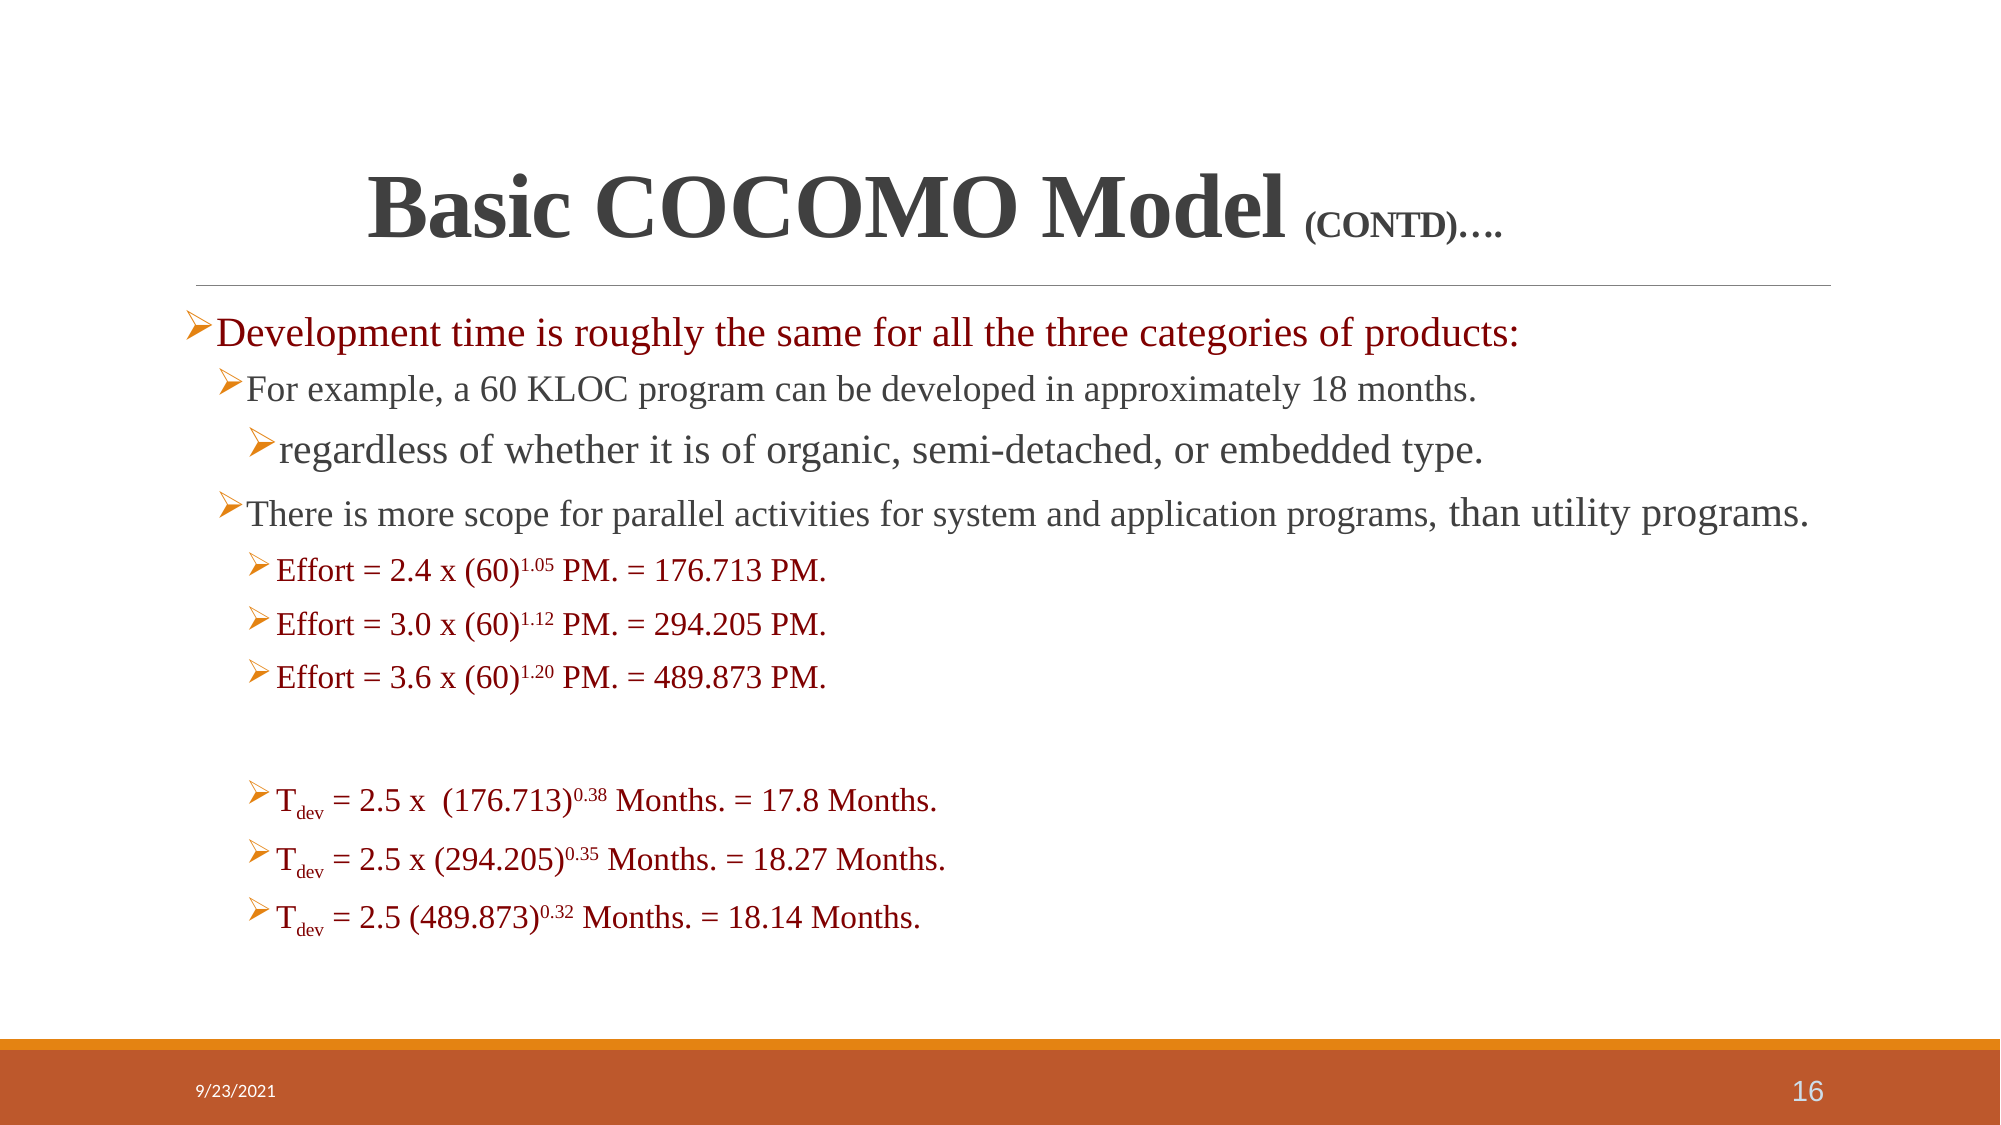

# Basic COCOMO Model  (CONTD)….
Development time is roughly the same for all the three categories of products:
For example, a 60 KLOC program can be developed in approximately 18 months.
regardless of whether it is of organic, semi-detached, or embedded type.
There is more scope for parallel activities for system and application programs, than utility programs.
Effort = 2.4 x (60)1.05 PM. = 176.713 PM.
Effort = 3.0 x (60)1.12 PM. = 294.205 PM.
Effort = 3.6 x (60)1.20 PM. = 489.873 PM.

Tdev = 2.5 x  (176.713)0.38 Months. = 17.8 Months.
Tdev = 2.5 x (294.205)0.35 Months. = 18.27 Months.
Tdev = 2.5 (489.873)0.32 Months. = 18.14 Months.

9/23/2021
16